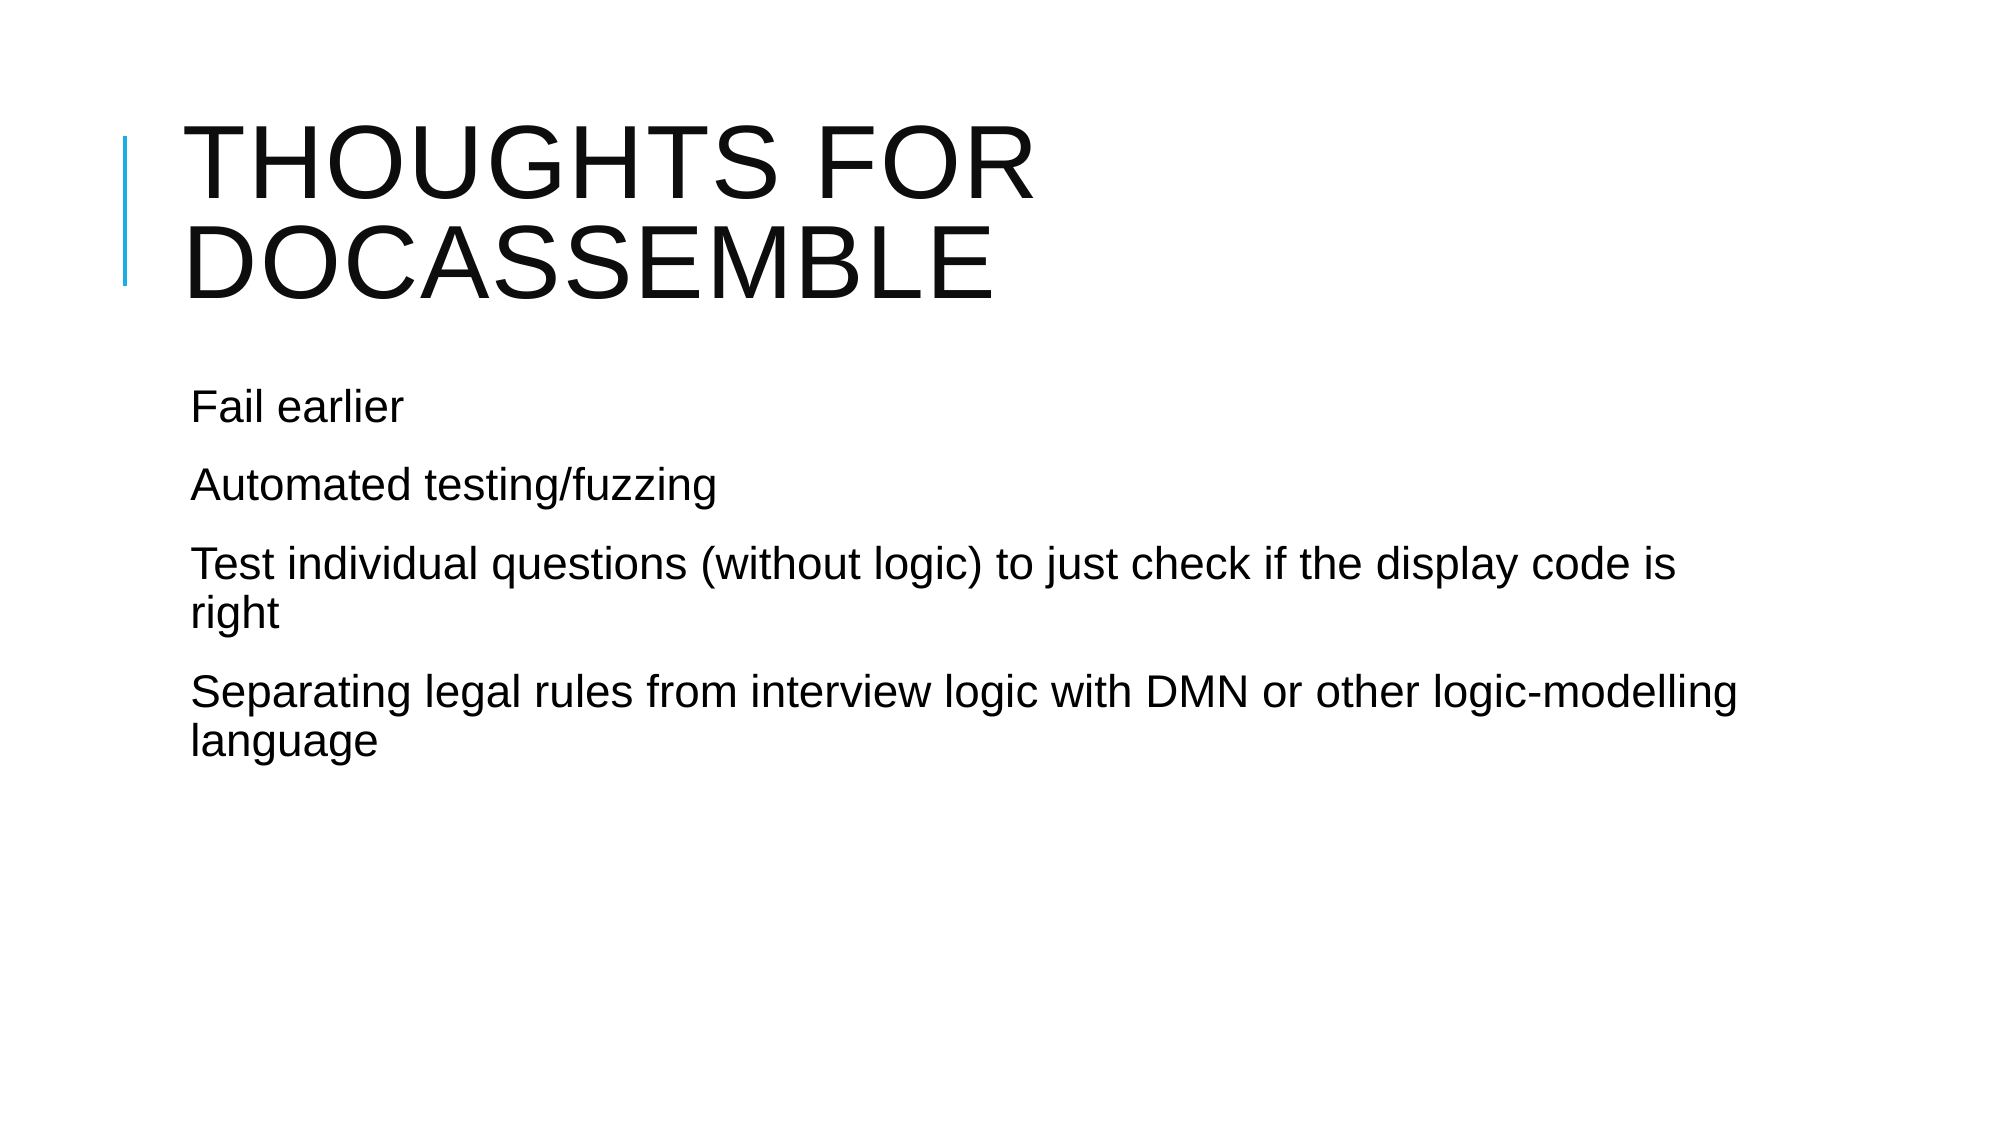

# Thoughts for Docassemble
Fail earlier
Automated testing/fuzzing
Test individual questions (without logic) to just check if the display code is right
Separating legal rules from interview logic with DMN or other logic-modelling language